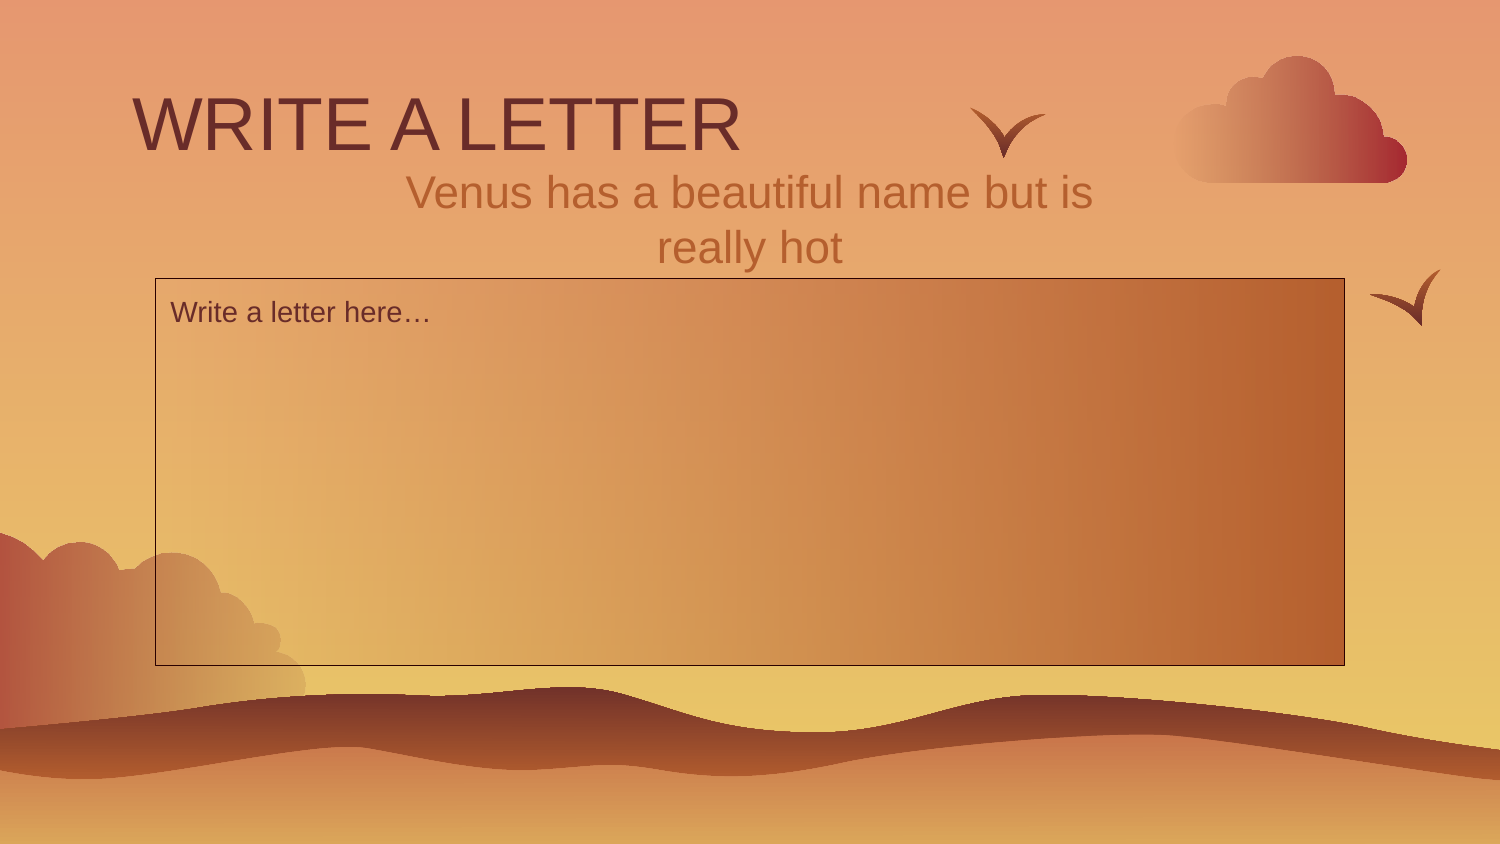

# WRITE A LETTER

Venus has a beautiful name but is really hot
Write a letter here…